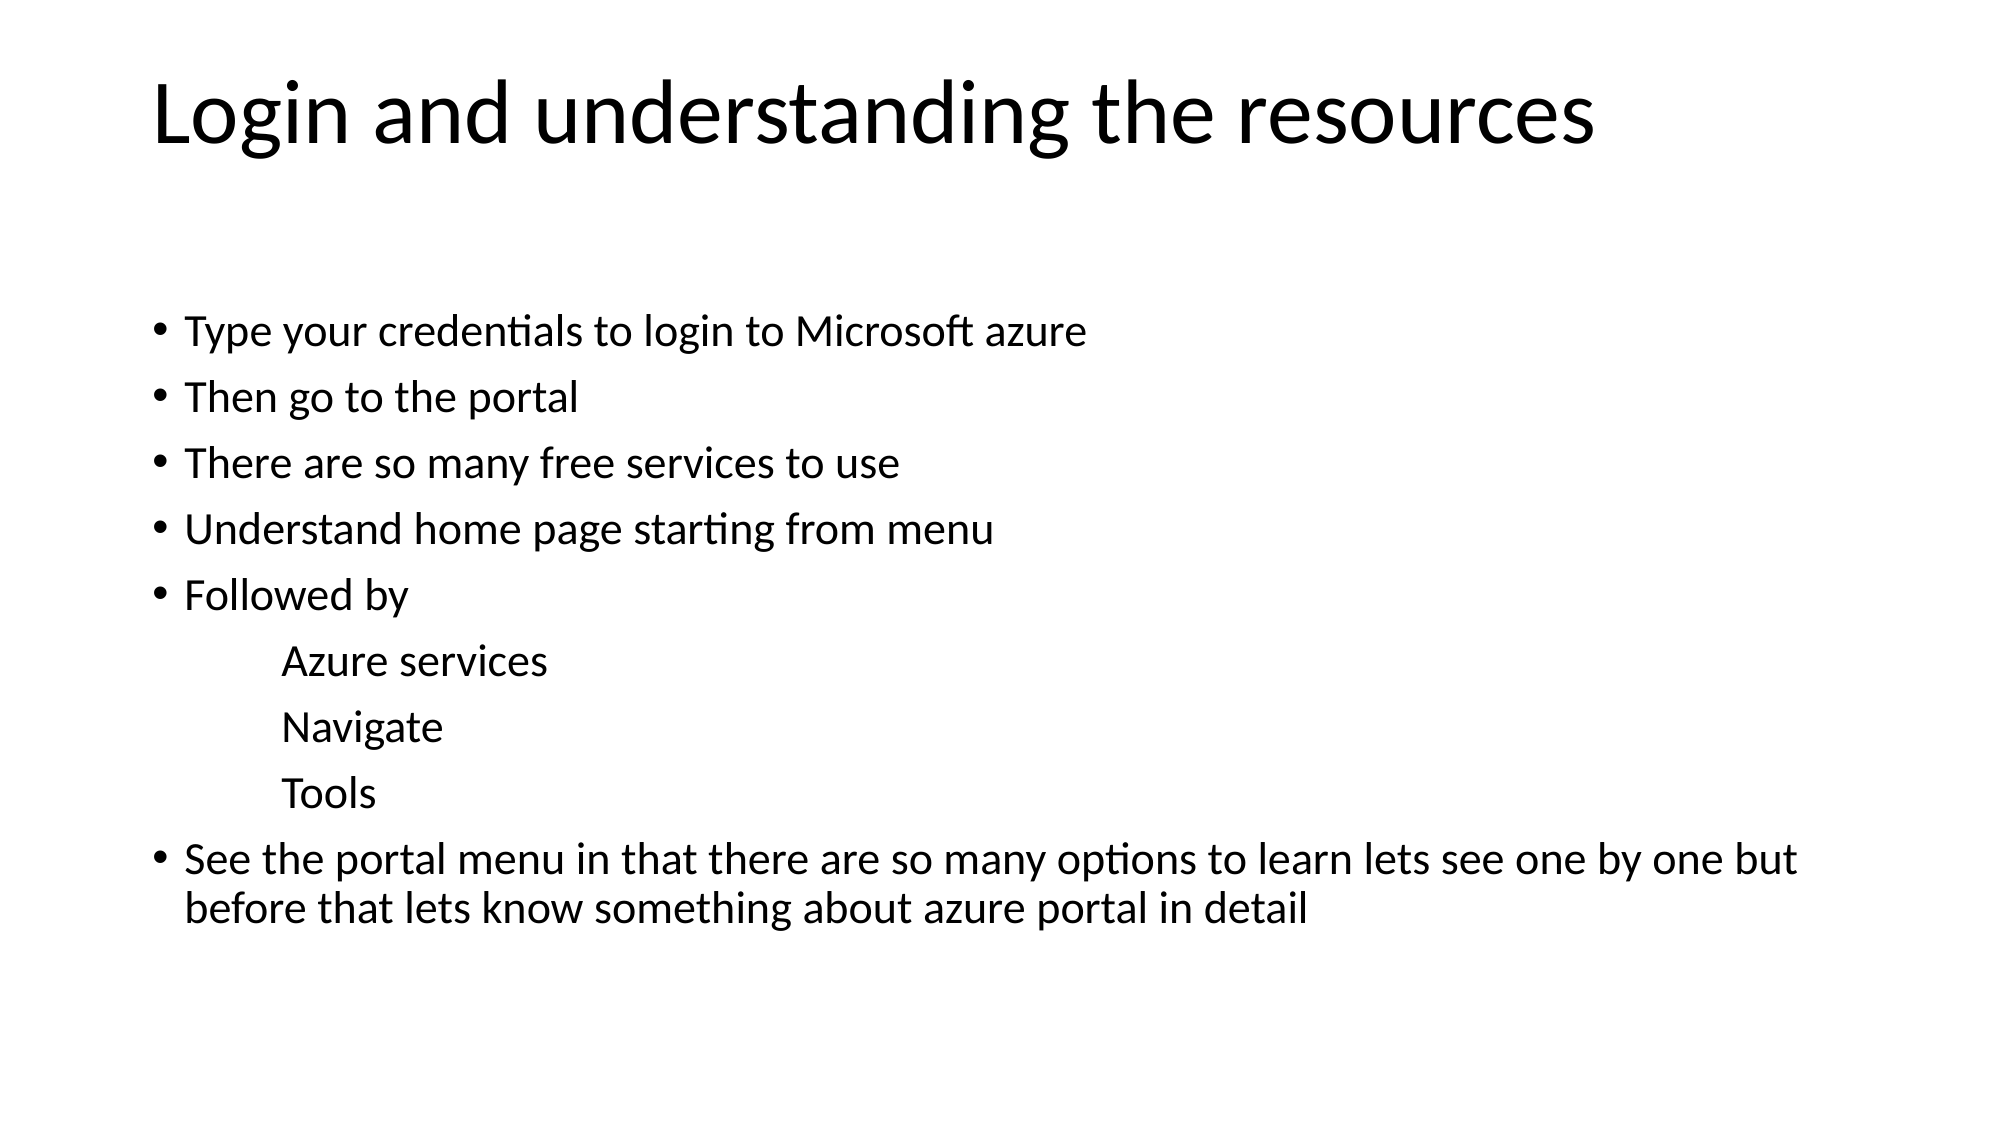

# Login and understanding the resources
Type your credentials to login to Microsoft azure
Then go to the portal
There are so many free services to use
Understand home page starting from menu
Followed by
	 Azure services
	 Navigate
	 Tools
See the portal menu in that there are so many options to learn lets see one by one but before that lets know something about azure portal in detail